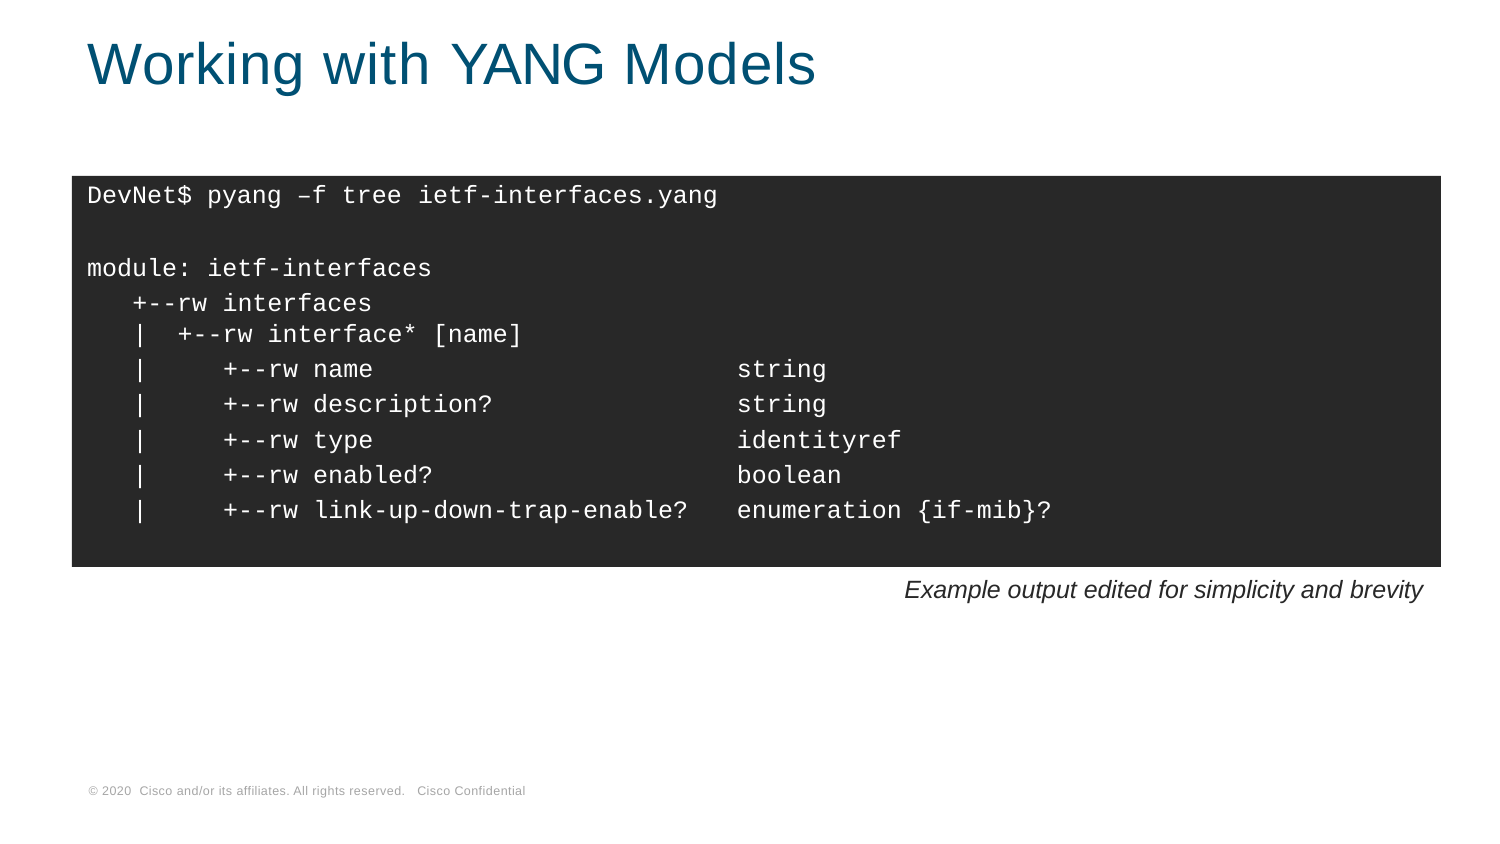

# Working with YANG Models

DevNet$ pyang –f tree ietf-interfaces.yang

module: ietf-interfaces
+--rw interfaces
| | | +--rw interface\* [name] |  |
| --- | --- | --- |
| | | +--rw name | string |
| | | +--rw description? | string |
| | | +--rw type | identityref |
| | | +--rw enabled? | boolean |
| | | +--rw link-up-down-trap-enable? | enumeration {if-mib}? |
Example output edited for simplicity and brevity